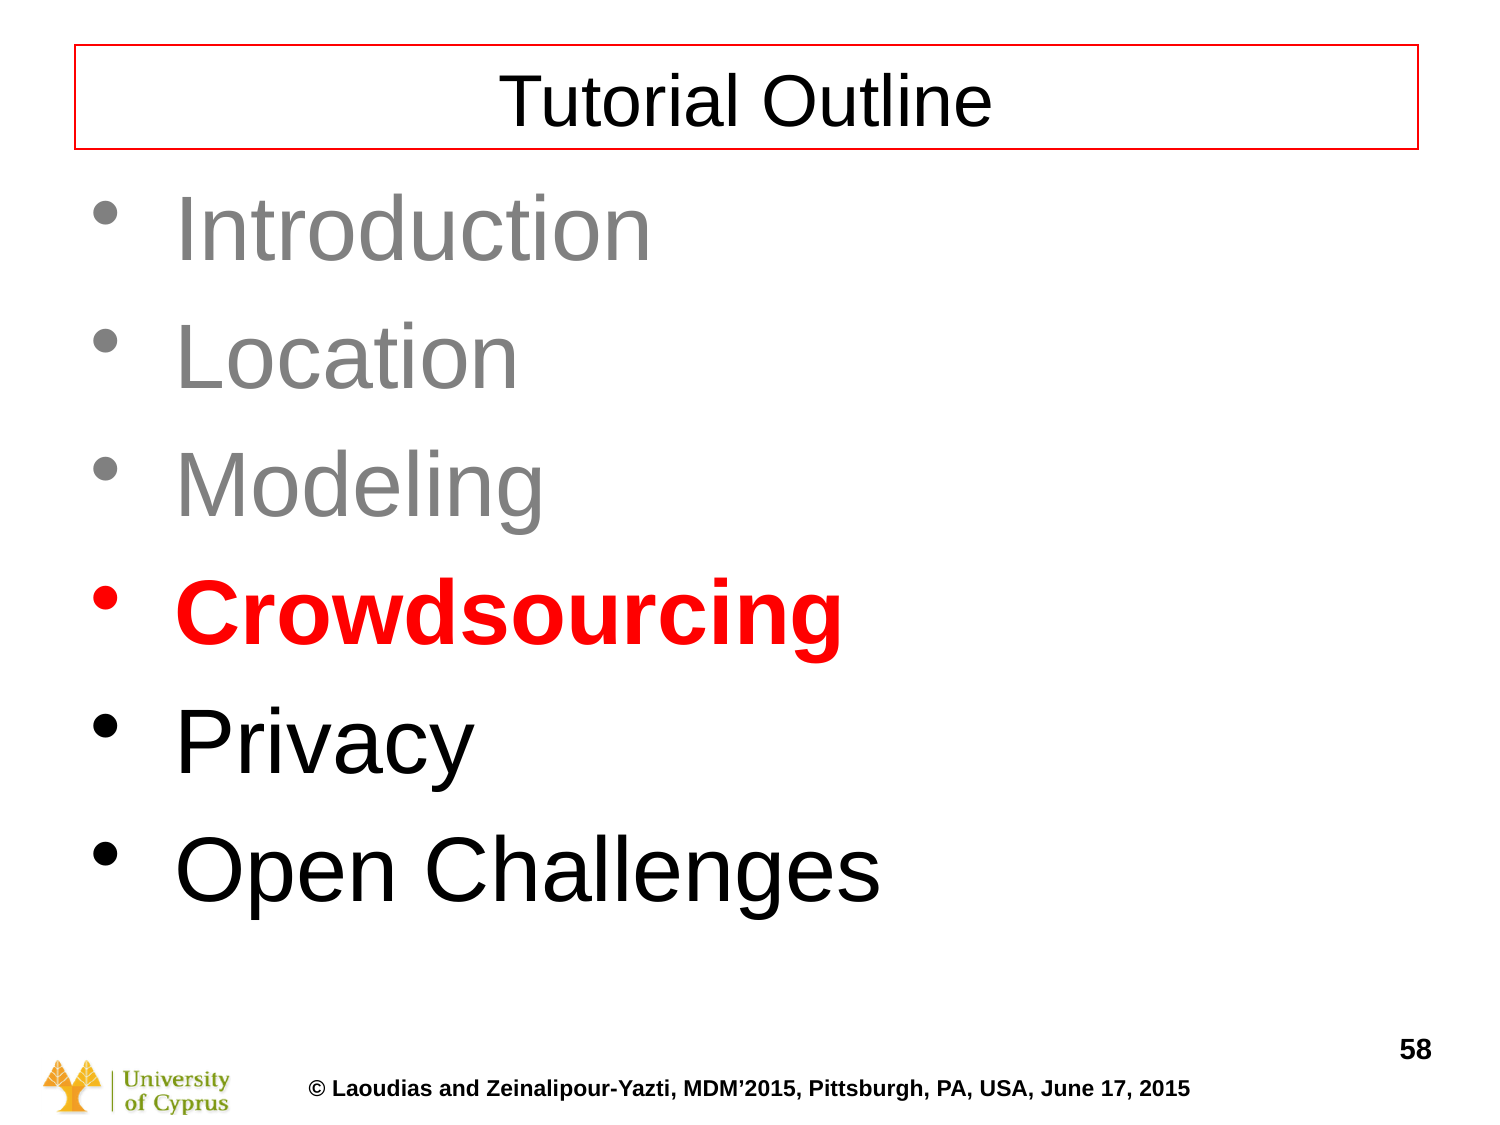

# Tutorial Outline
Introduction
Location
Modeling
Crowdsourcing
Privacy
Open Challenges